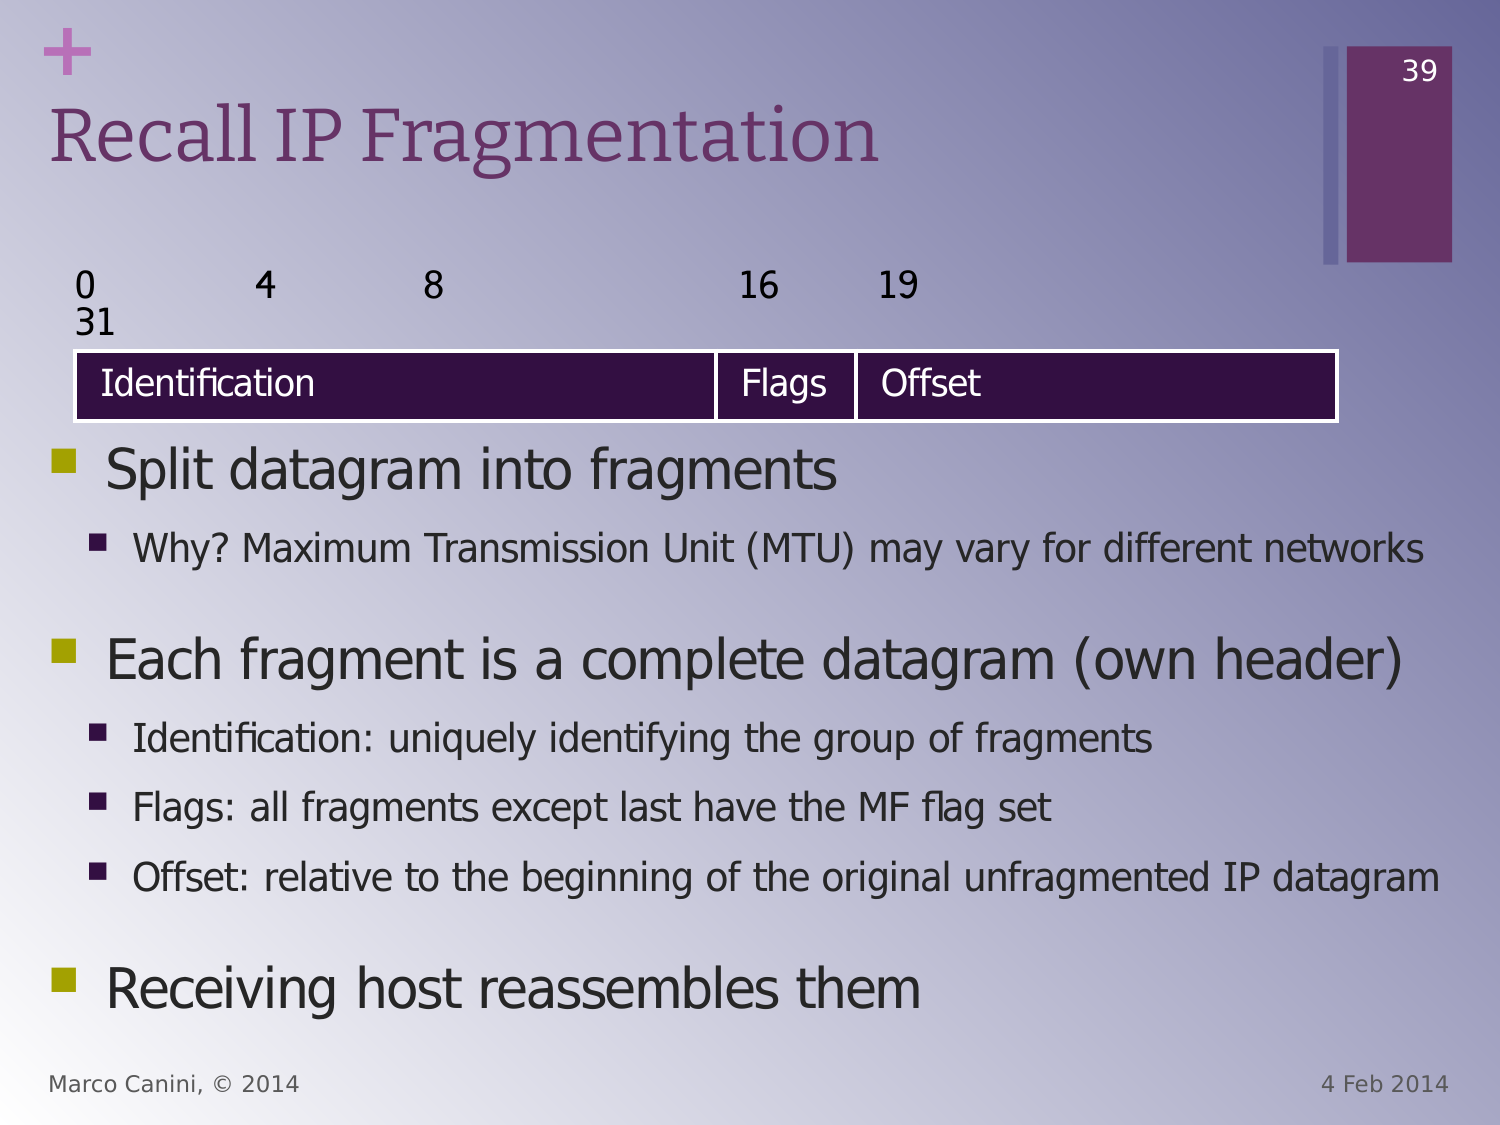

39
# Recall IP Fragmentation
| 0 4 8 16 19 31 |  |  |
| --- | --- | --- |
| Identification | Flags | Offset |
Split datagram into fragments
Why? Maximum Transmission Unit (MTU) may vary for different networks
Each fragment is a complete datagram (own header)
Identification: uniquely identifying the group of fragments
Flags: all fragments except last have the MF flag set
Offset: relative to the beginning of the original unfragmented IP datagram
Receiving host reassembles them

Marco Canini, © 2014
4 Feb 2014